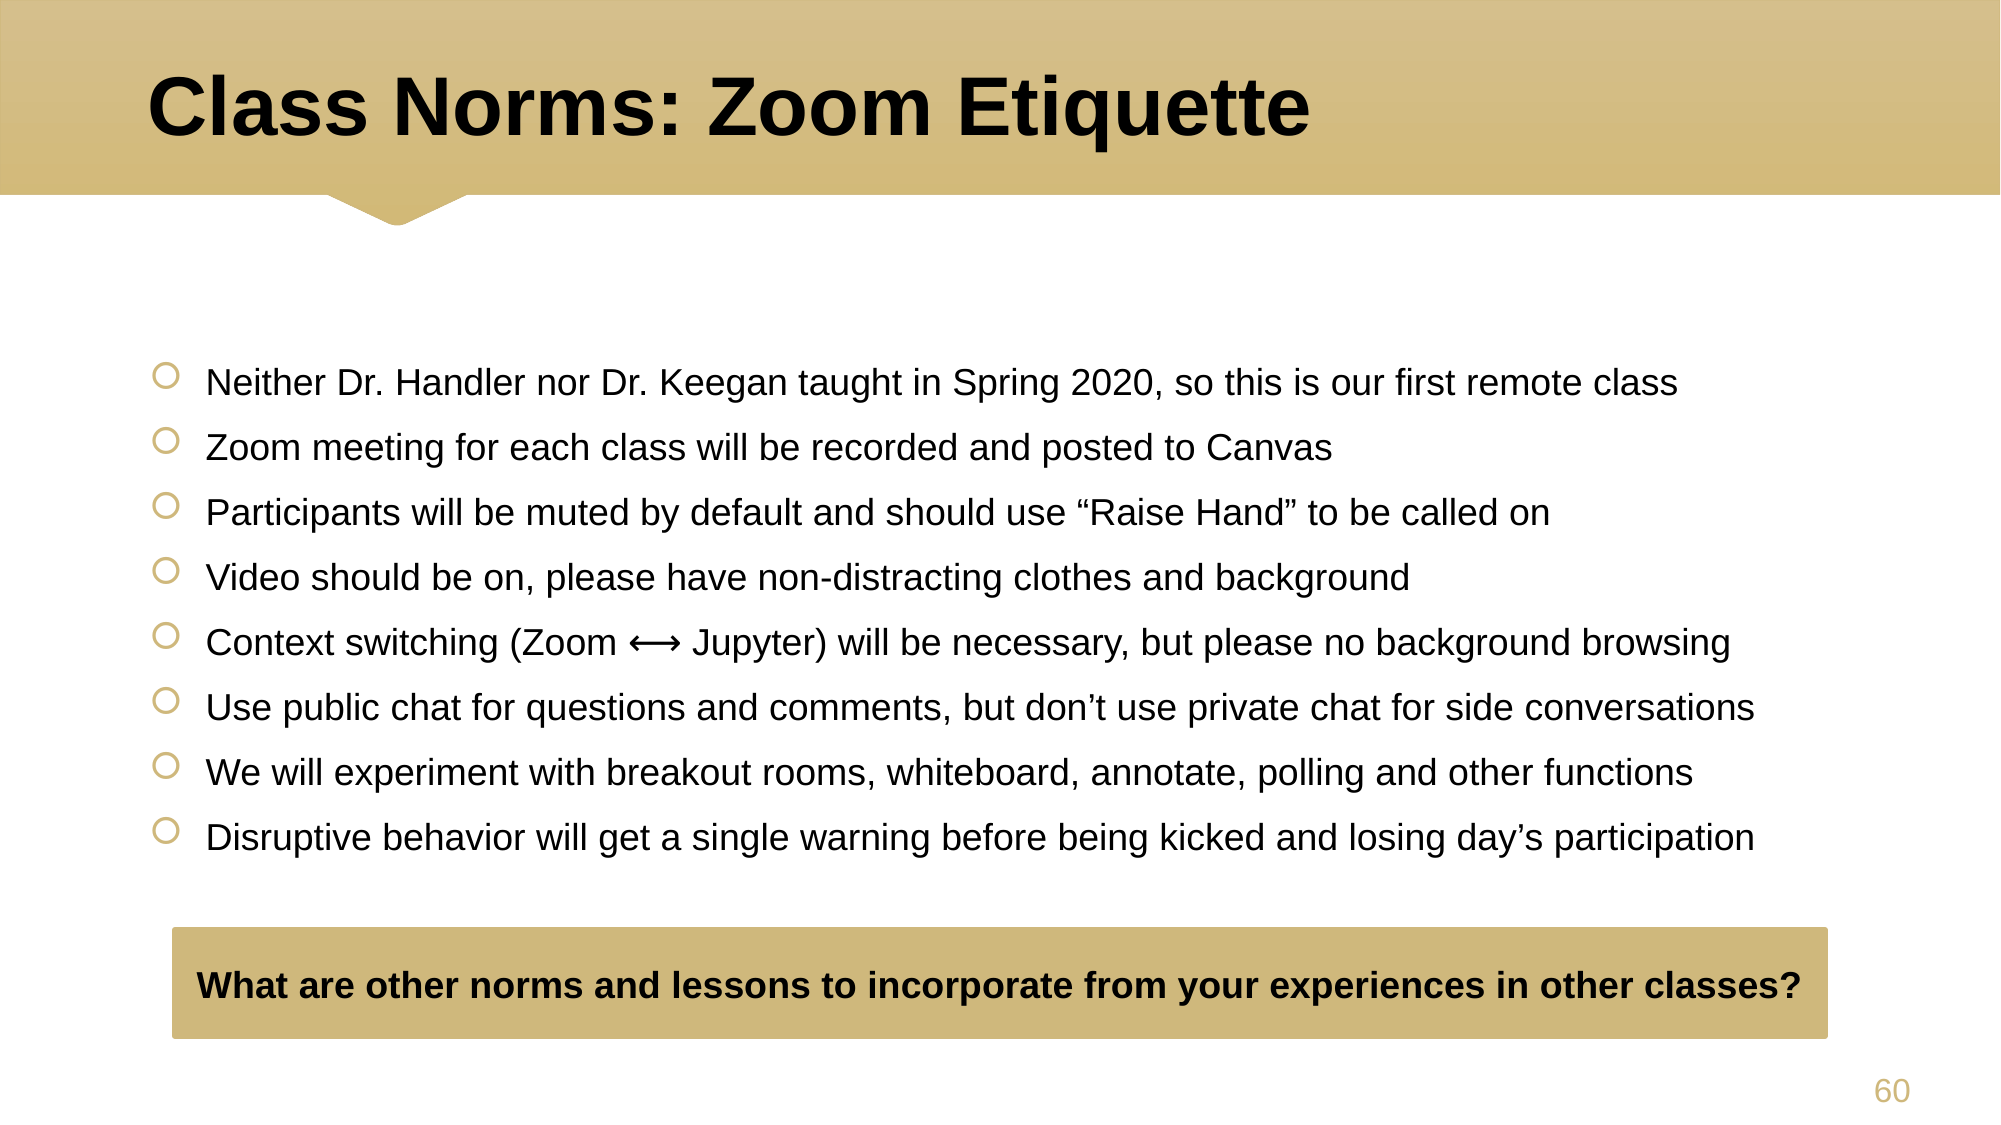

# Class Norms: Zoom Etiquette
Neither Dr. Handler nor Dr. Keegan taught in Spring 2020, so this is our first remote class
Zoom meeting for each class will be recorded and posted to Canvas
Participants will be muted by default and should use “Raise Hand” to be called on
Video should be on, please have non-distracting clothes and background
Context switching (Zoom ⟷ Jupyter) will be necessary, but please no background browsing
Use public chat for questions and comments, but don’t use private chat for side conversations
We will experiment with breakout rooms, whiteboard, annotate, polling and other functions
Disruptive behavior will get a single warning before being kicked and losing day’s participation
What are other norms and lessons to incorporate from your experiences in other classes?
60